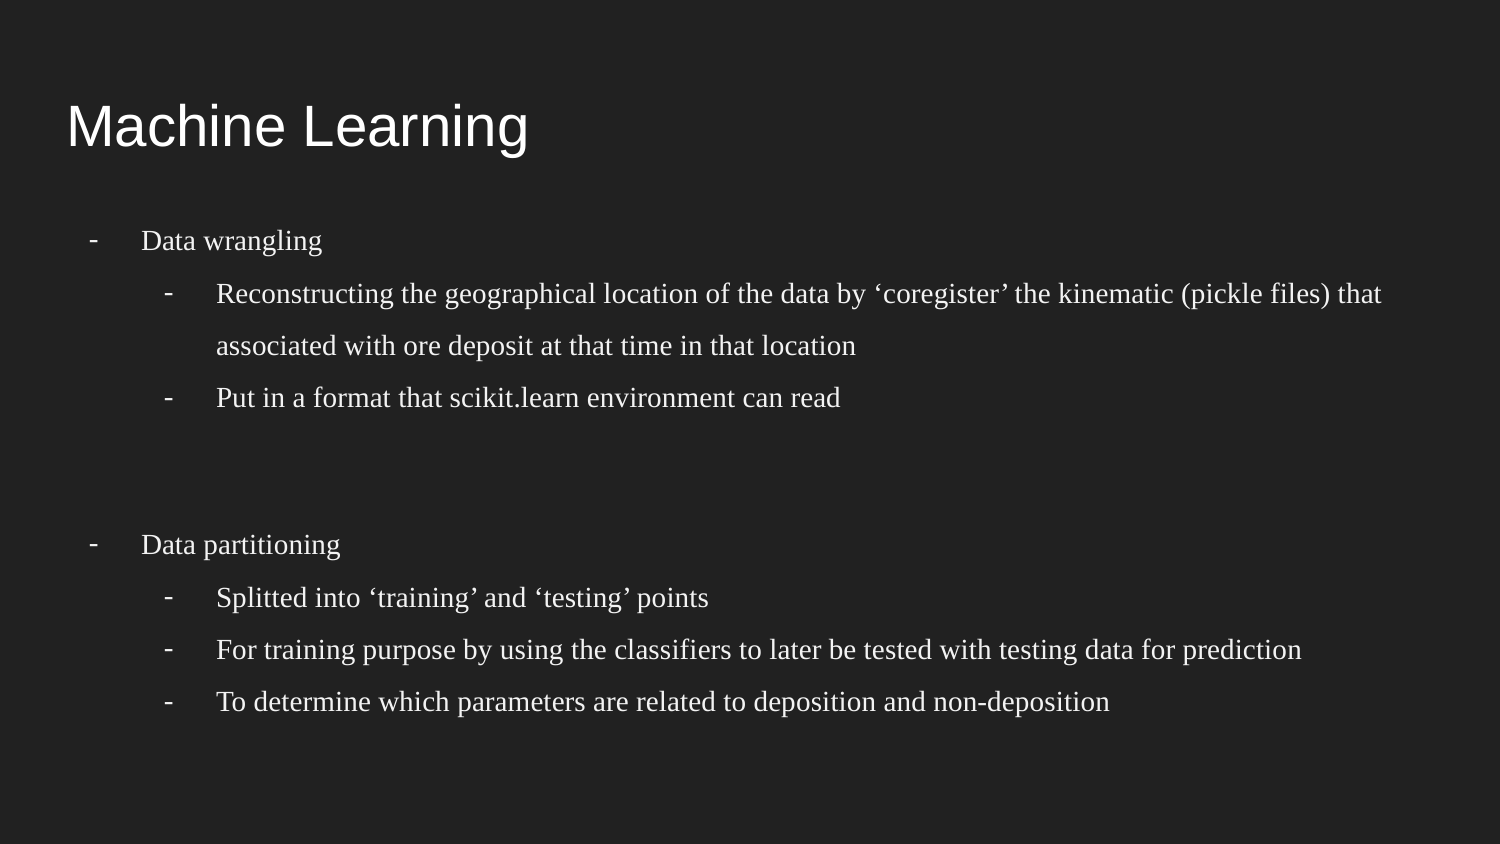

# Machine Learning
Data wrangling
Reconstructing the geographical location of the data by ‘coregister’ the kinematic (pickle files) that associated with ore deposit at that time in that location
Put in a format that scikit.learn environment can read

Data partitioning
Splitted into ‘training’ and ‘testing’ points
For training purpose by using the classifiers to later be tested with testing data for prediction
To determine which parameters are related to deposition and non-deposition